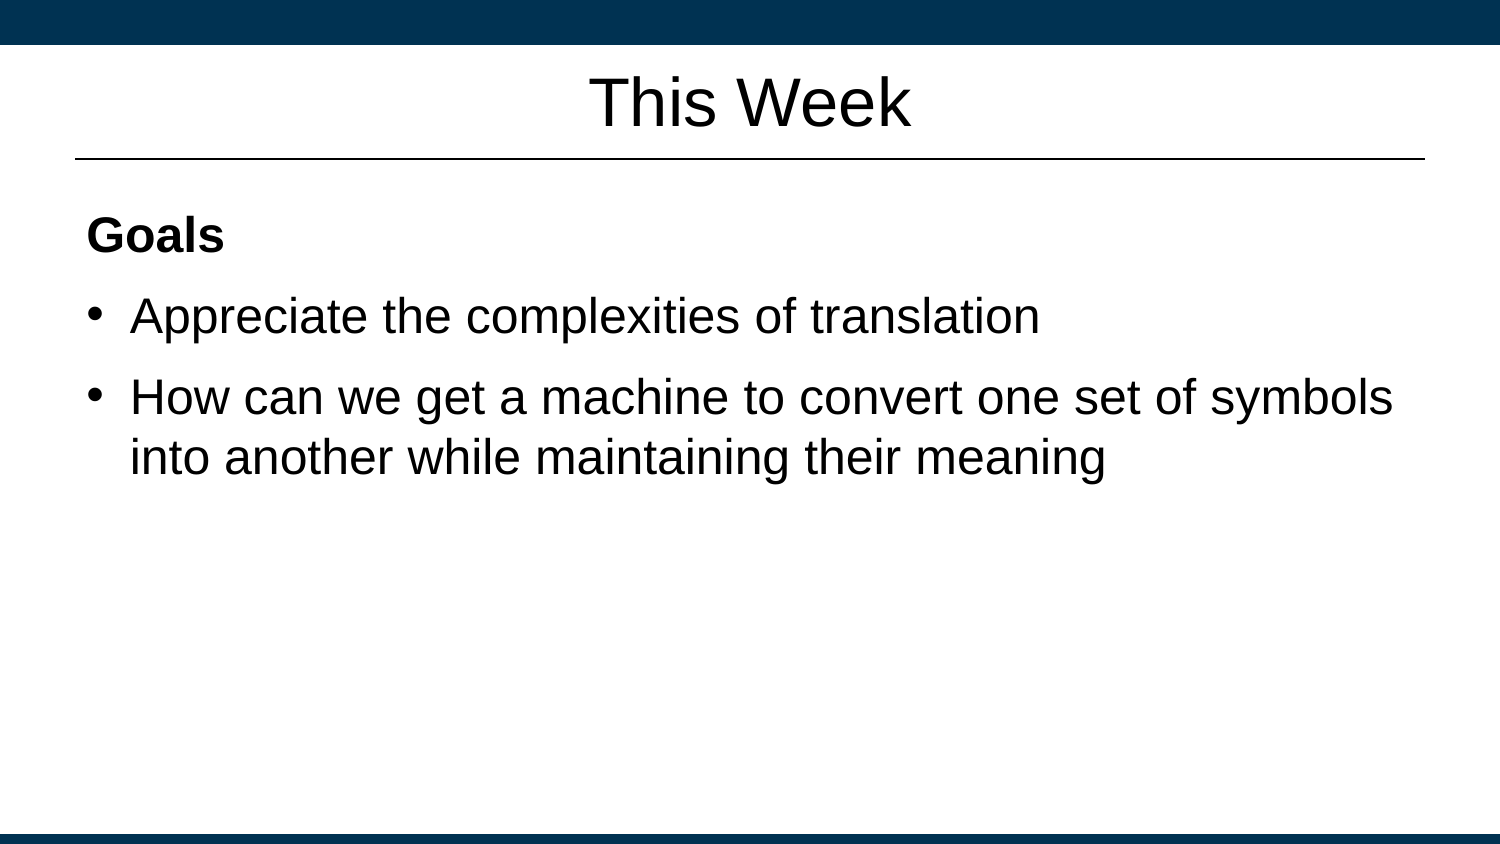

# This Week
Goals
Appreciate the complexities of translation
How can we get a machine to convert one set of symbols into another while maintaining their meaning